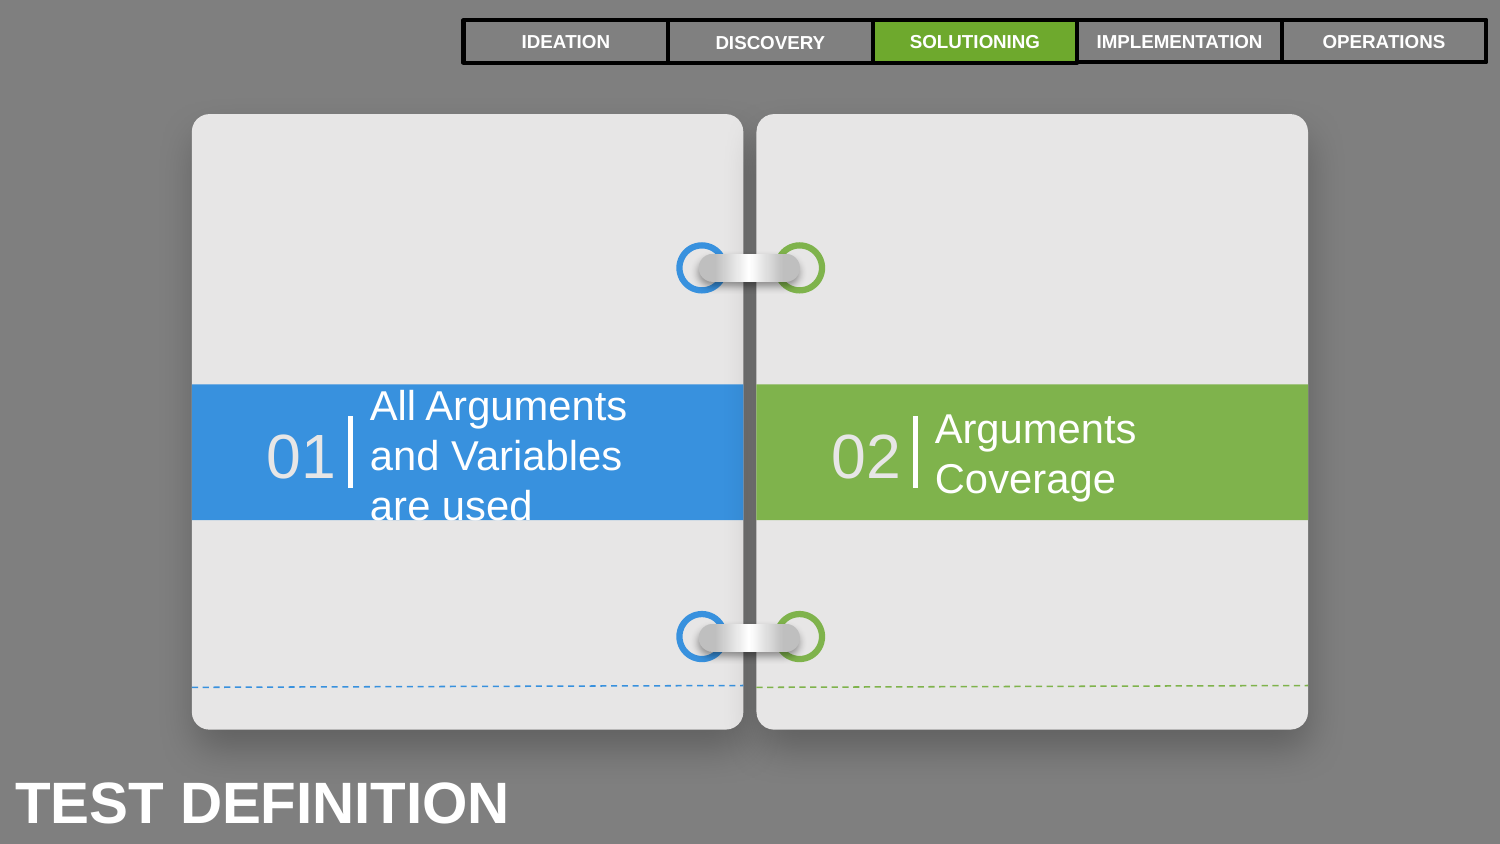

IMPLEMENTATION
OPERATIONS
IDEATION
SOLUTIONING
DISCOVERY
TEST DEFINITION

All Arguments and Variables are used
01

Arguments Coverage
02